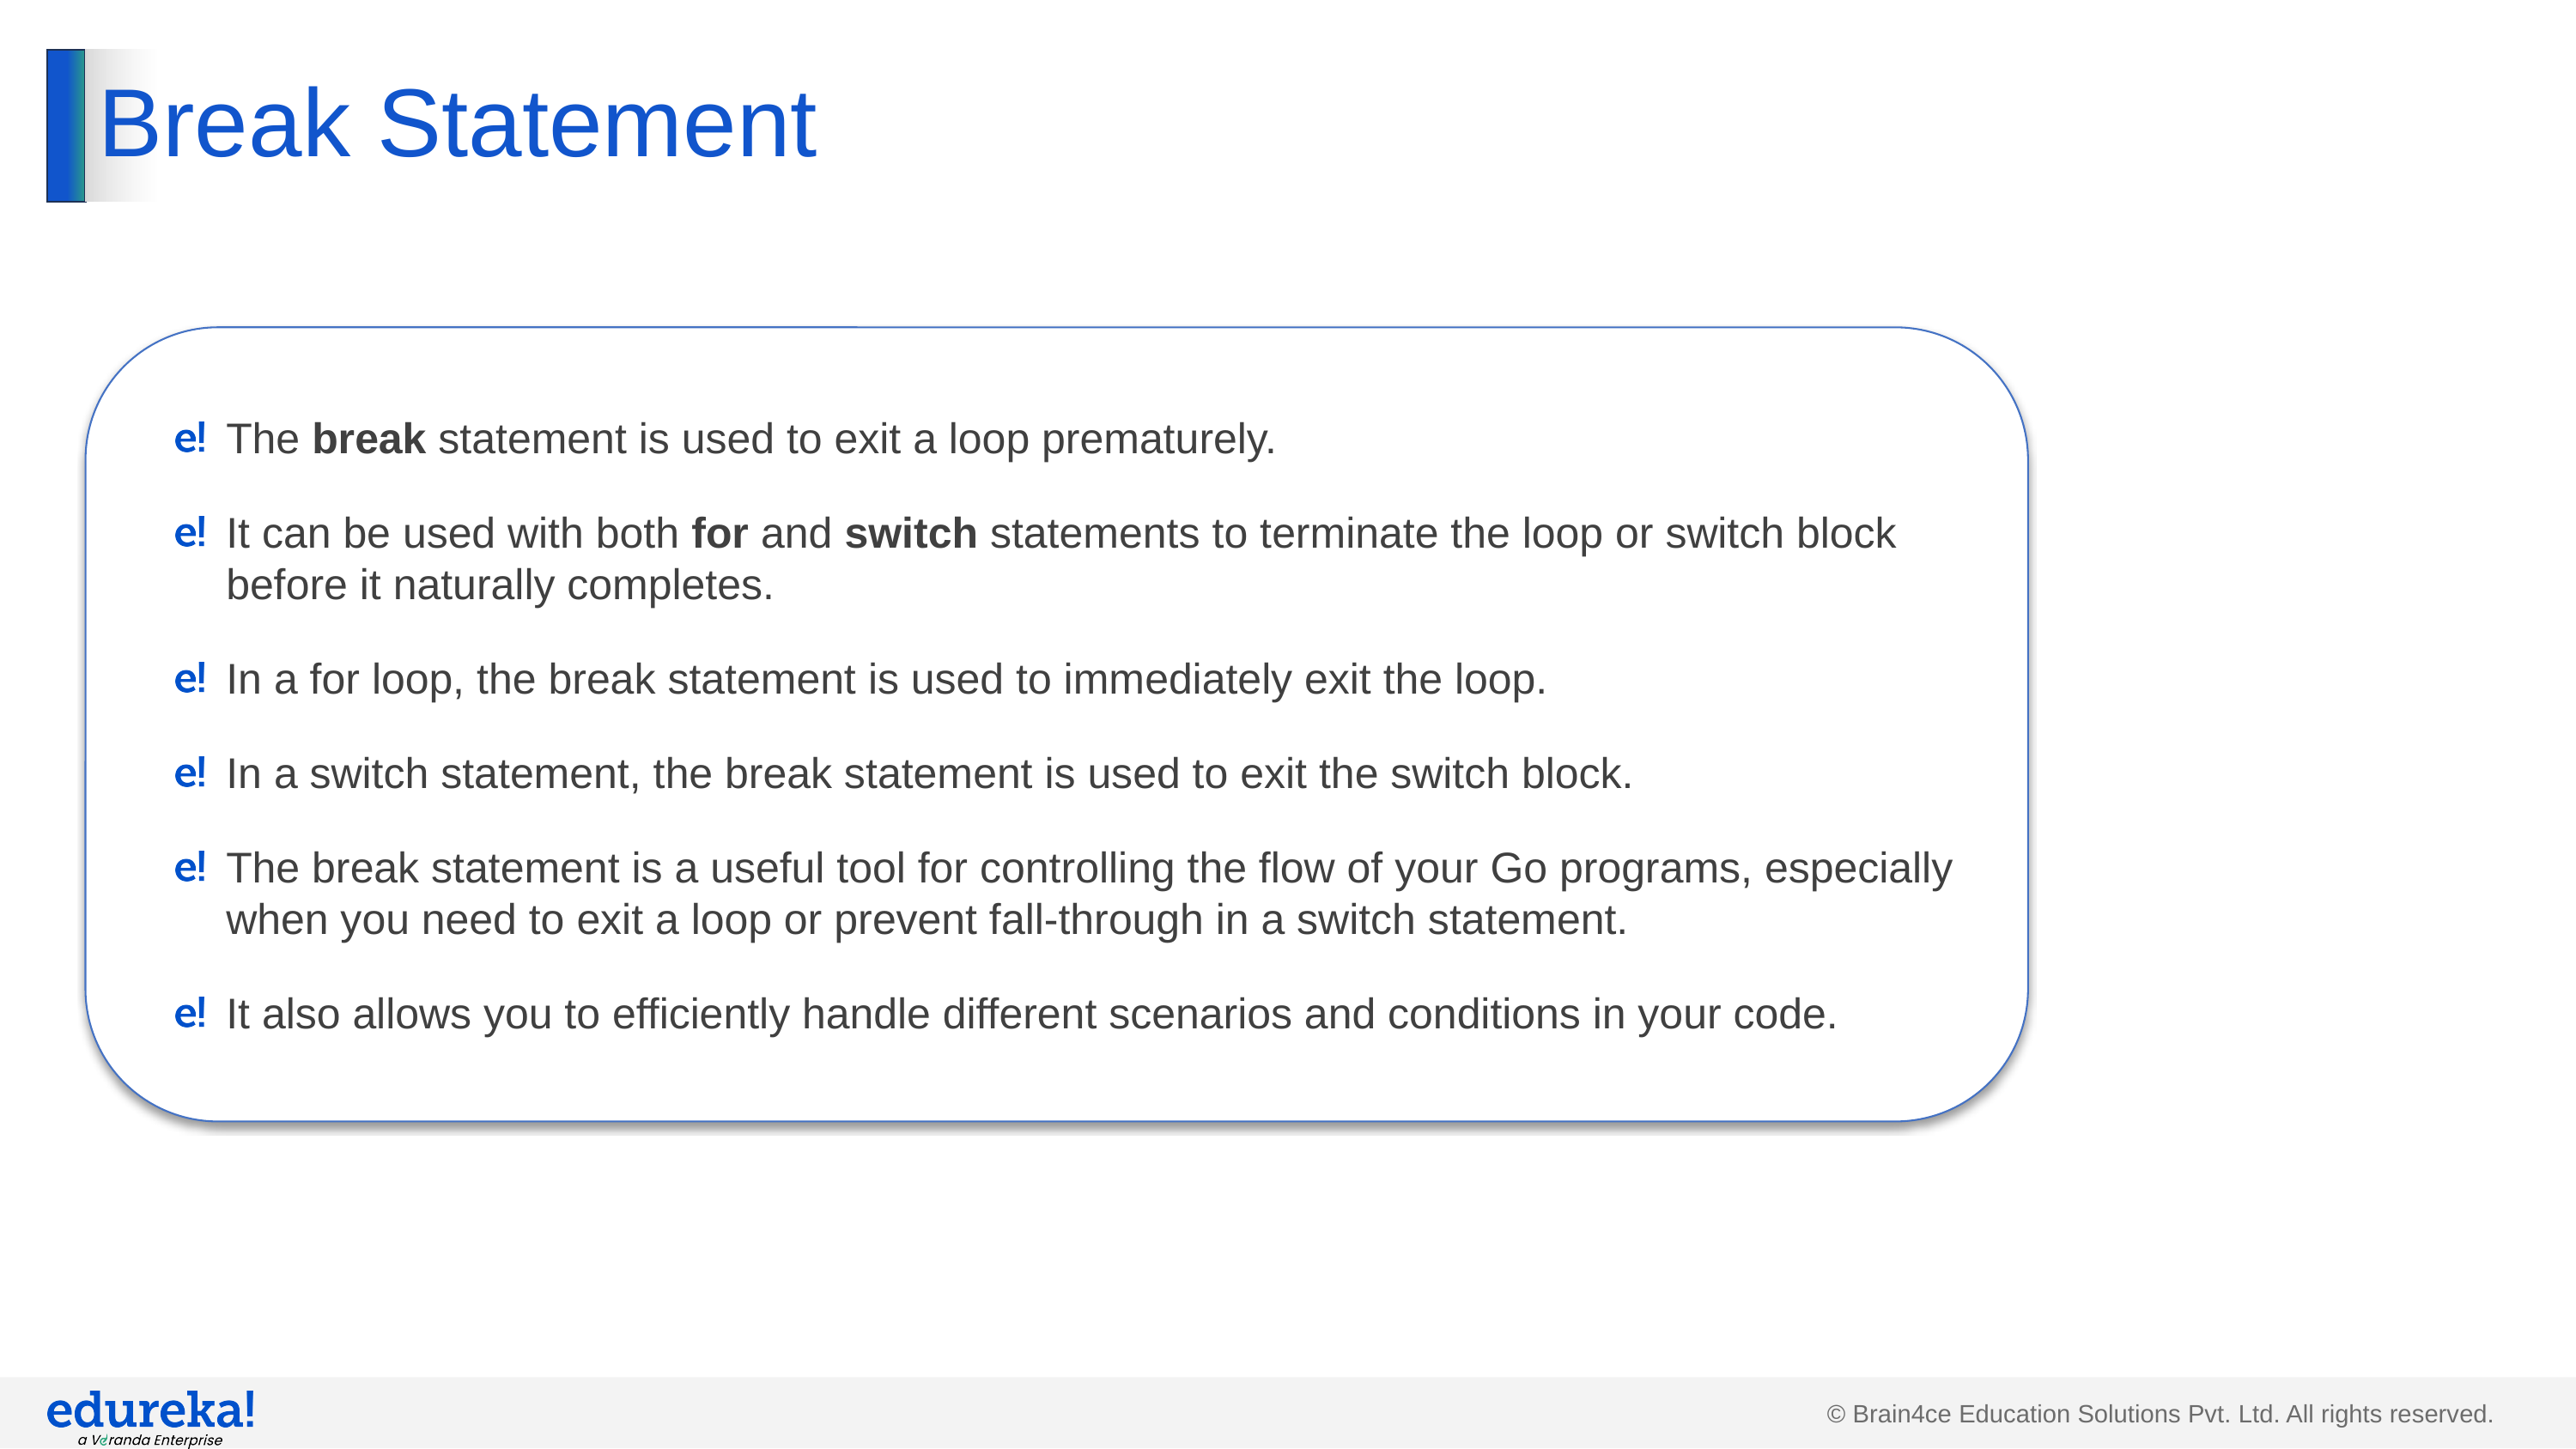

# Break Statement
The break statement is used to exit a loop prematurely.
It can be used with both for and switch statements to terminate the loop or switch block before it naturally completes.
In a for loop, the break statement is used to immediately exit the loop.
In a switch statement, the break statement is used to exit the switch block.
The break statement is a useful tool for controlling the flow of your Go programs, especially when you need to exit a loop or prevent fall-through in a switch statement.
It also allows you to efficiently handle different scenarios and conditions in your code.